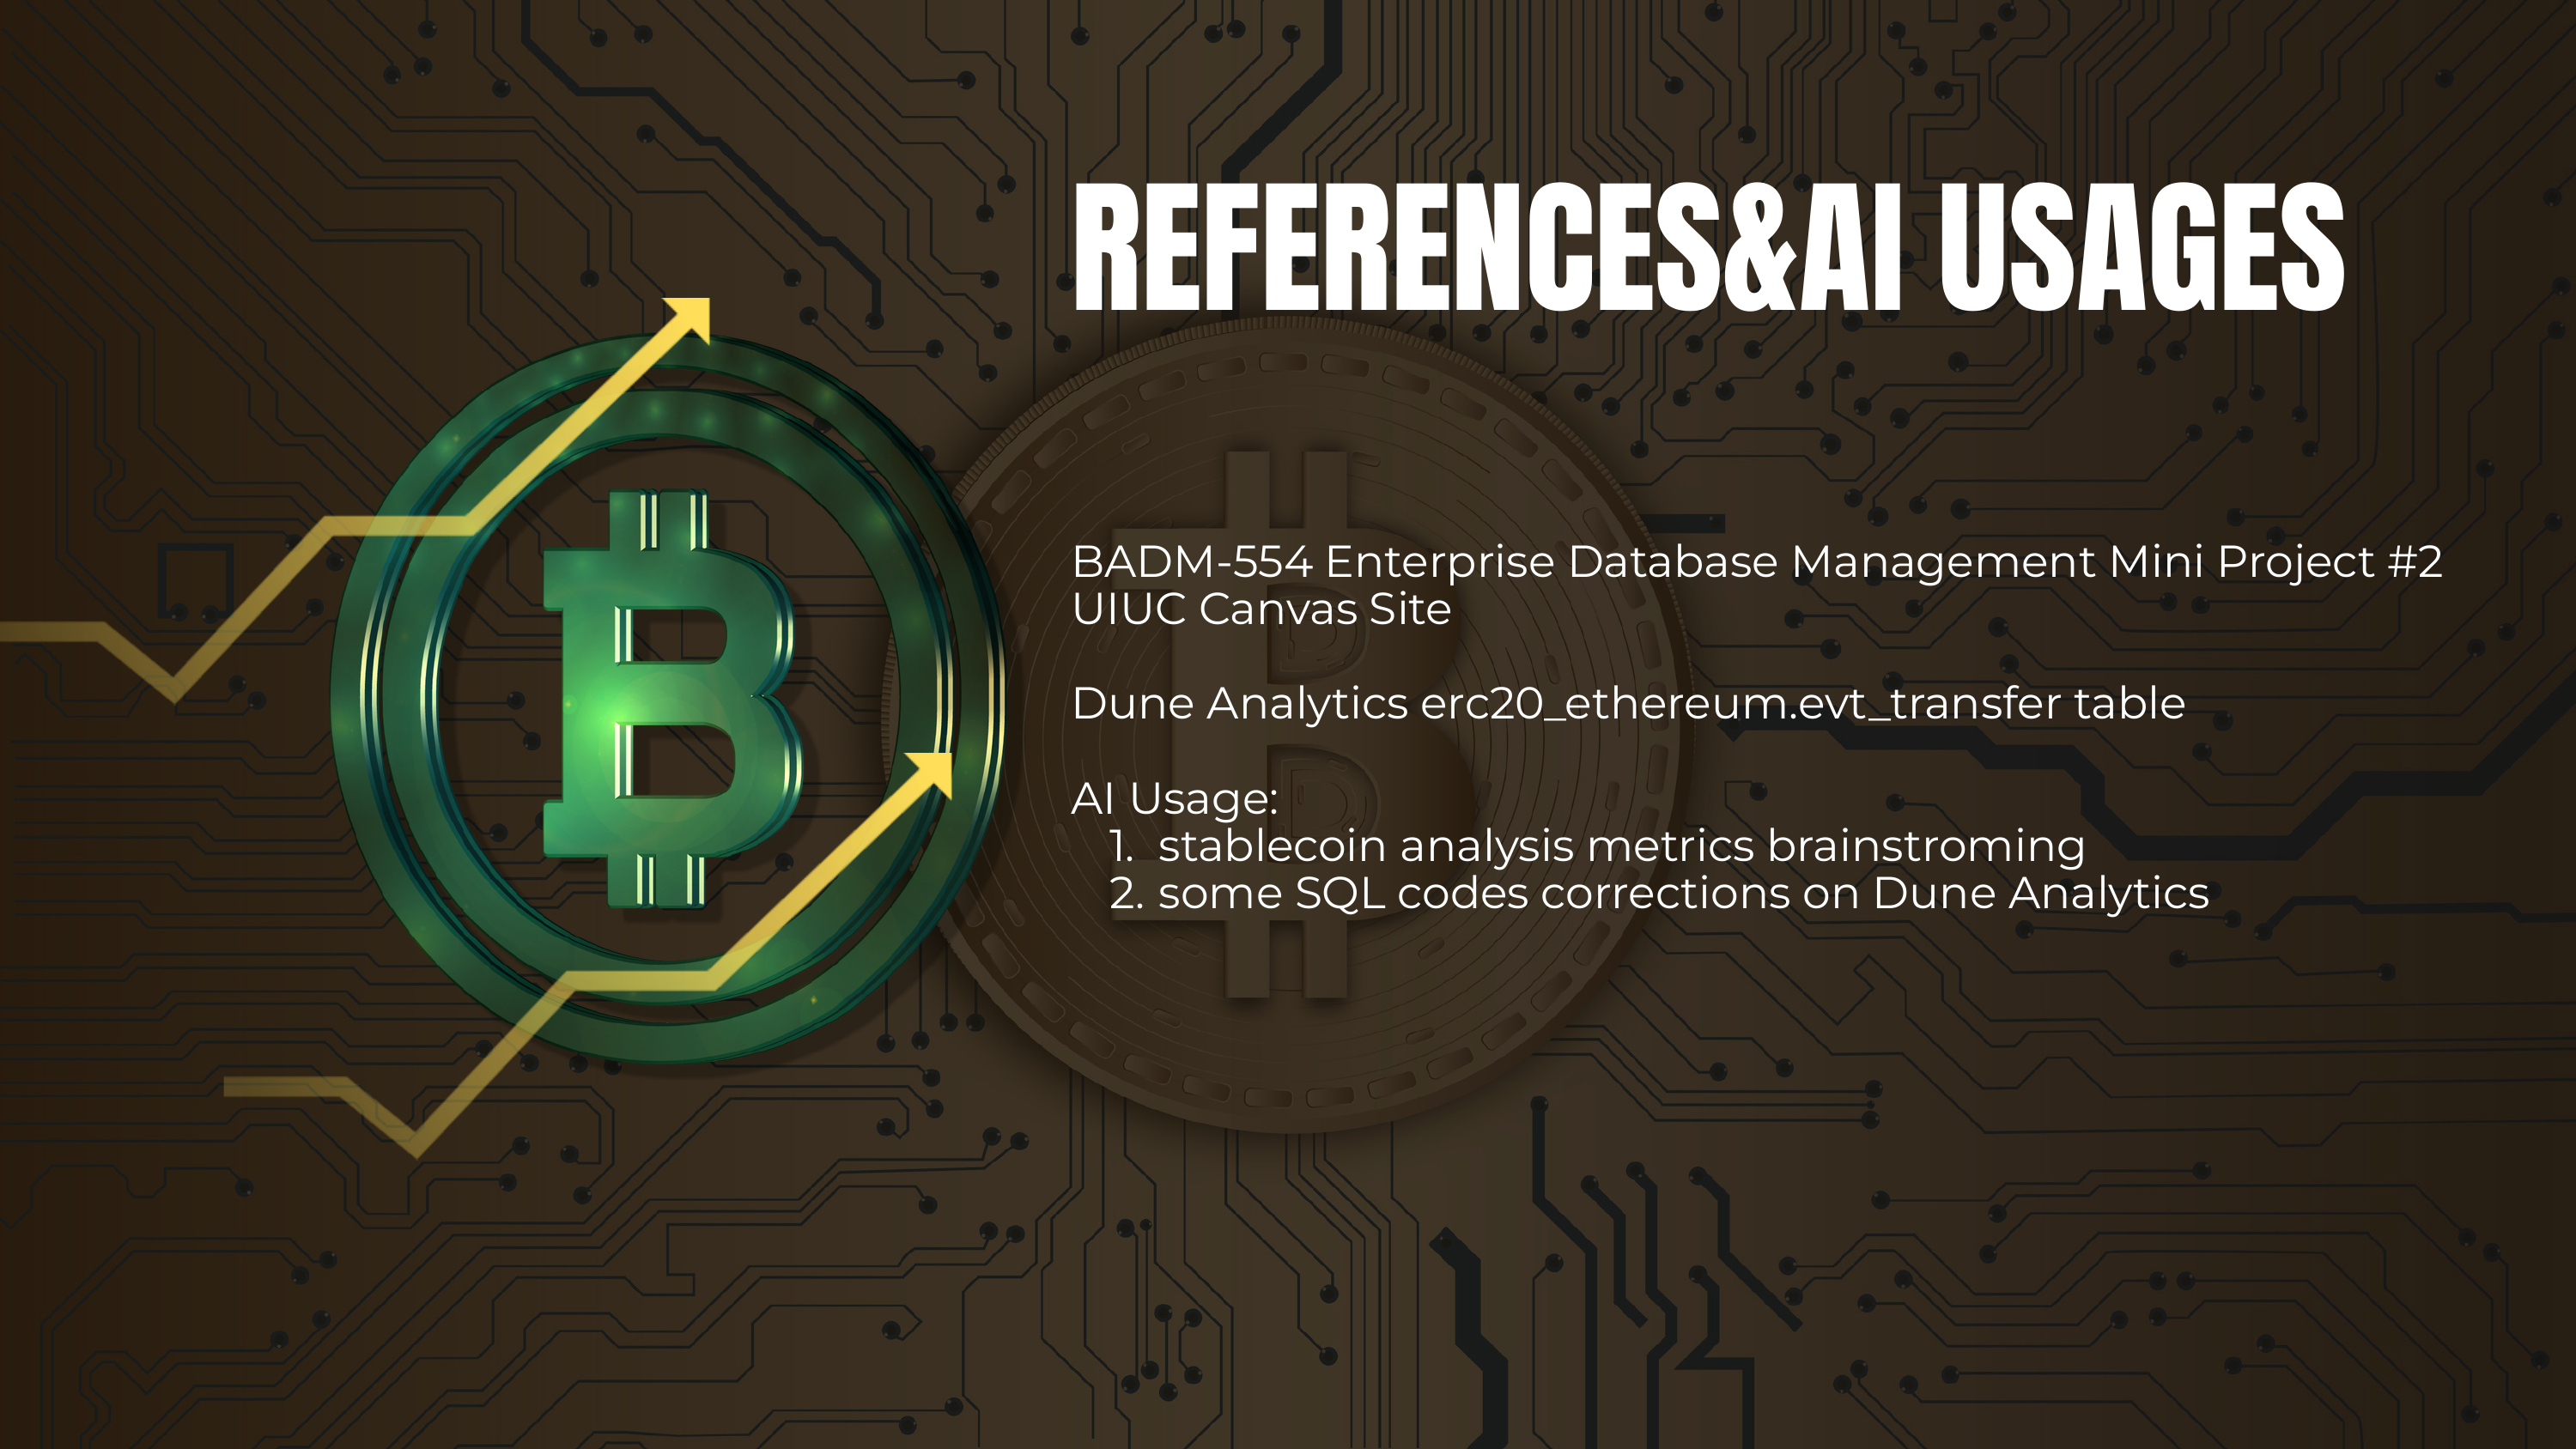

REFERENCES&AI USAGES

BADM-554 Enterprise Database Management Mini Project #2  UIUC Canvas Site

Dune Analytics erc20_ethereum.evt_transfer table

AI Usage:
 stablecoin analysis metrics brainstroming
 some SQL codes corrections on Dune Analytics